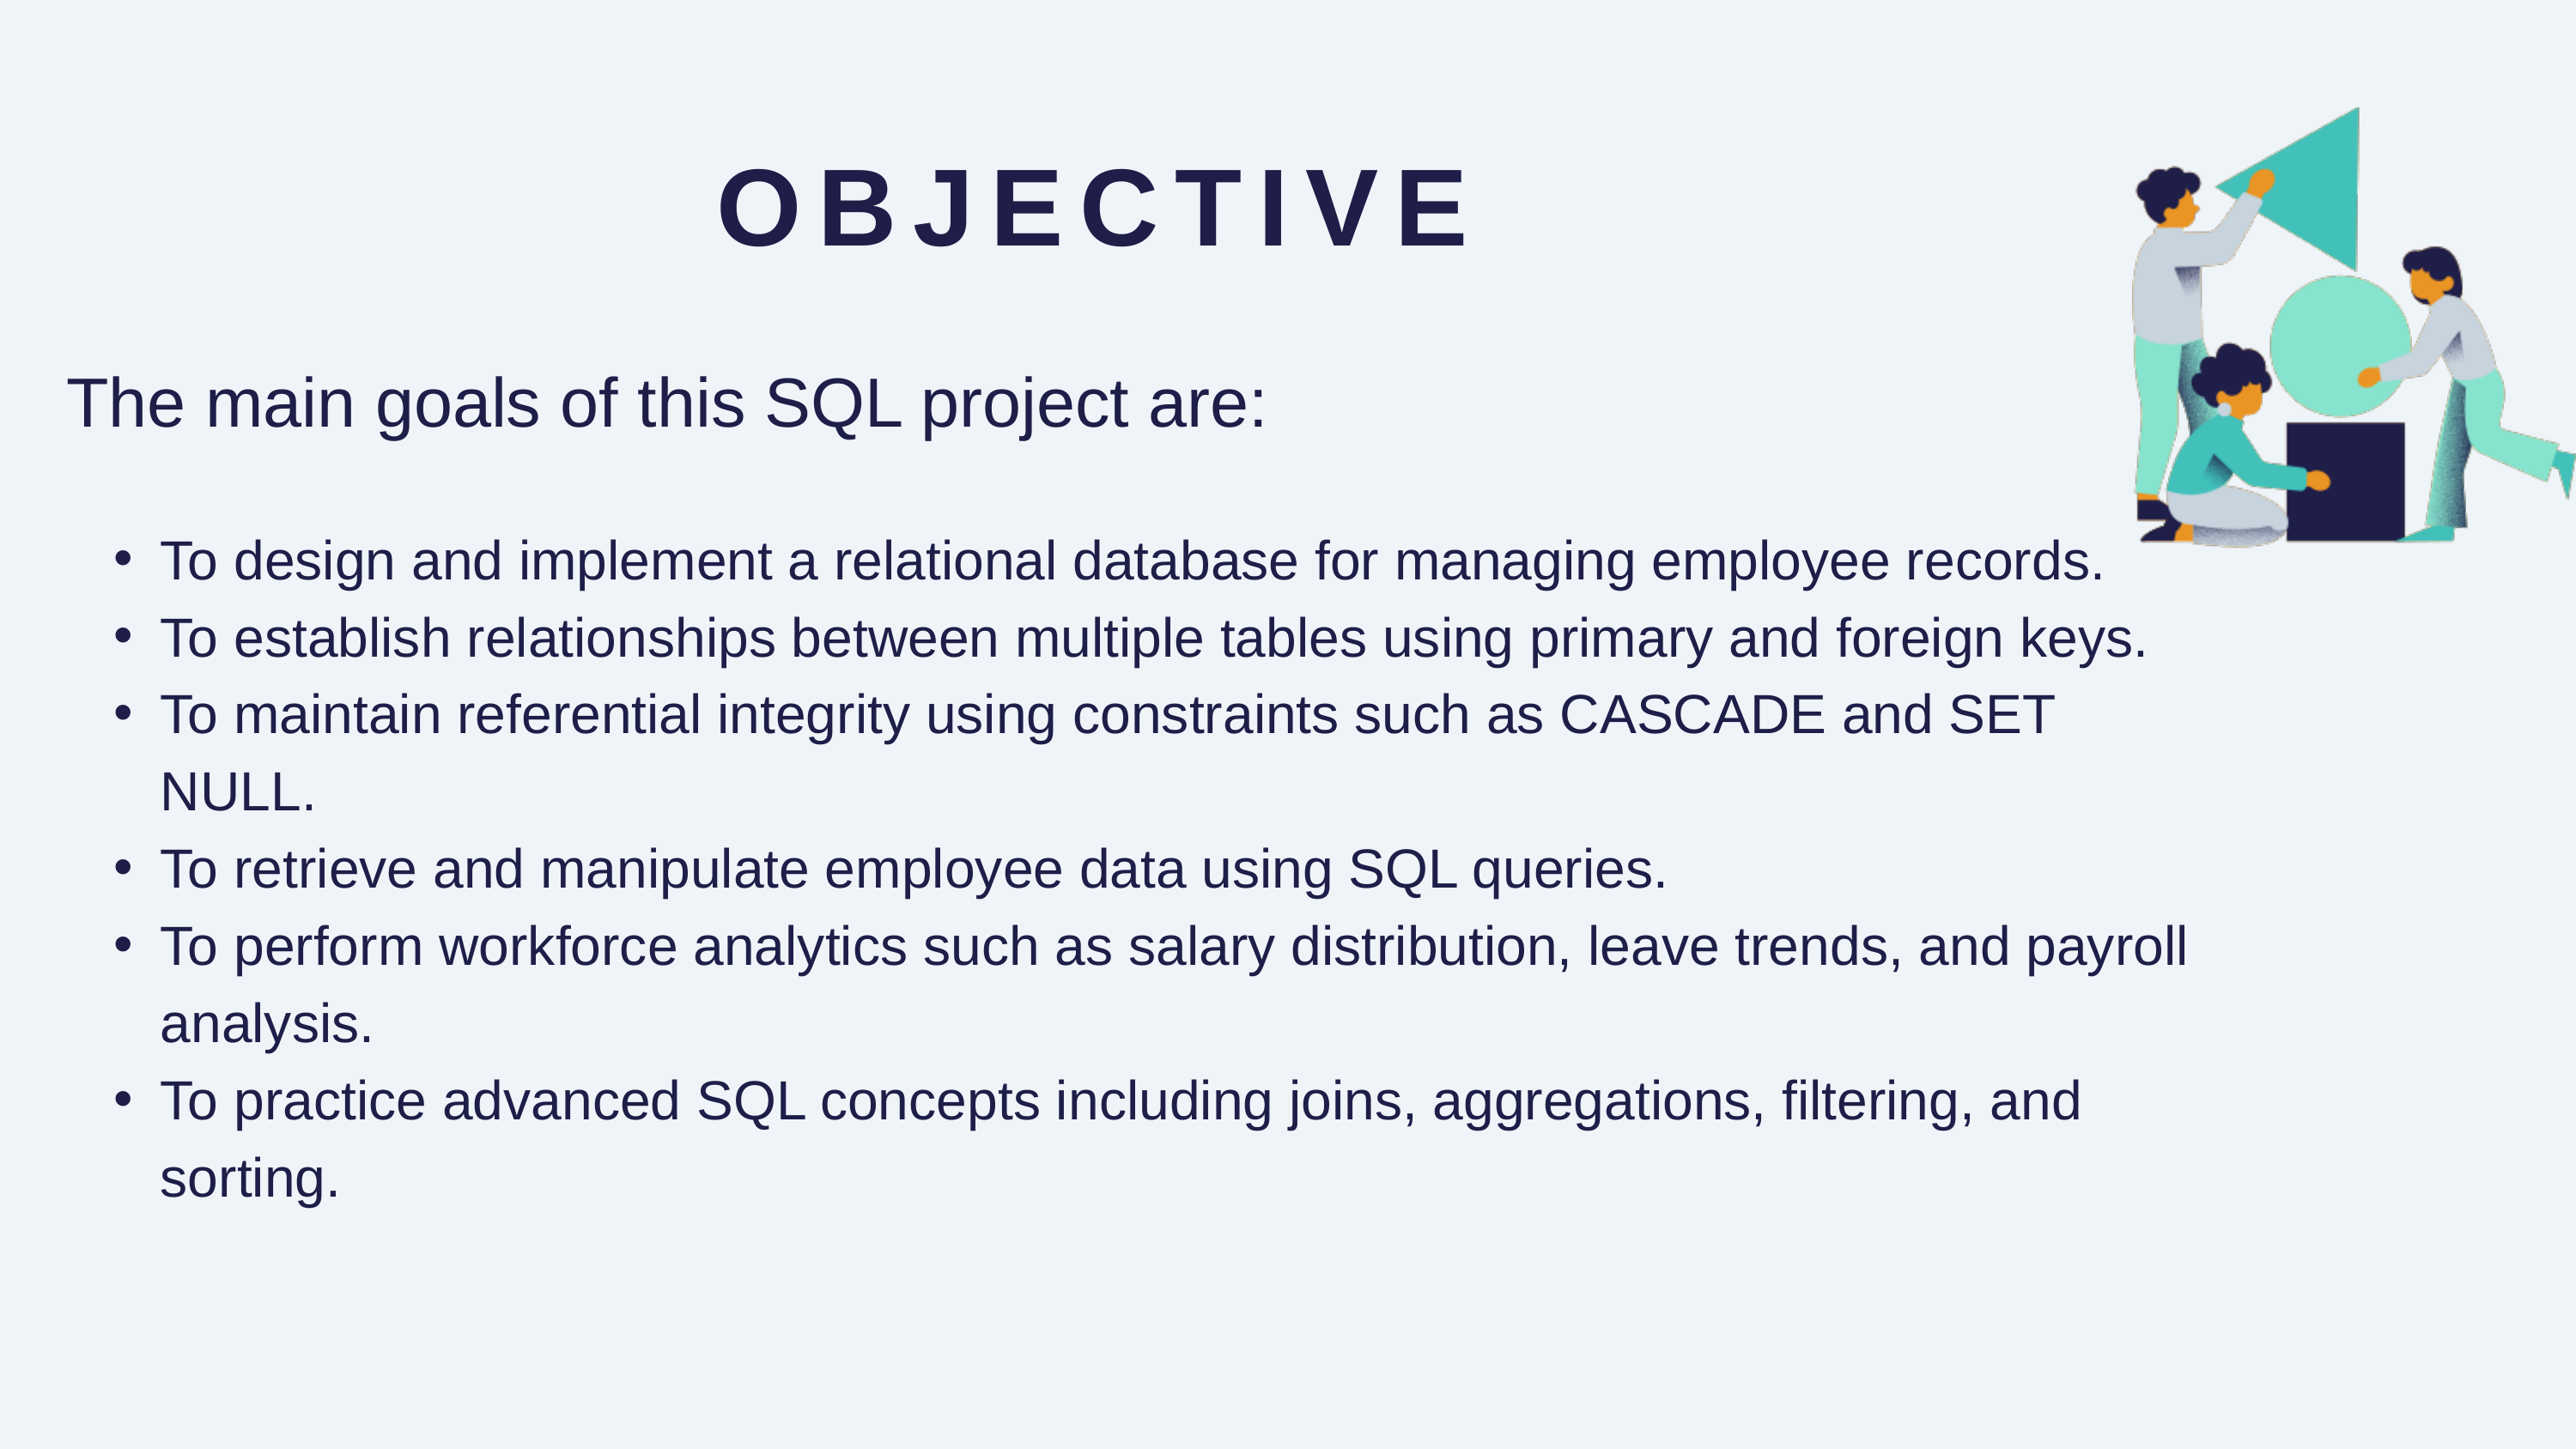

OBJECTIVE
The main goals of this SQL project are:

To design and implement a relational database for managing employee records.
To establish relationships between multiple tables using primary and foreign keys.
To maintain referential integrity using constraints such as CASCADE and SET NULL.
To retrieve and manipulate employee data using SQL queries.
To perform workforce analytics such as salary distribution, leave trends, and payroll analysis.
To practice advanced SQL concepts including joins, aggregations, filtering, and sorting.